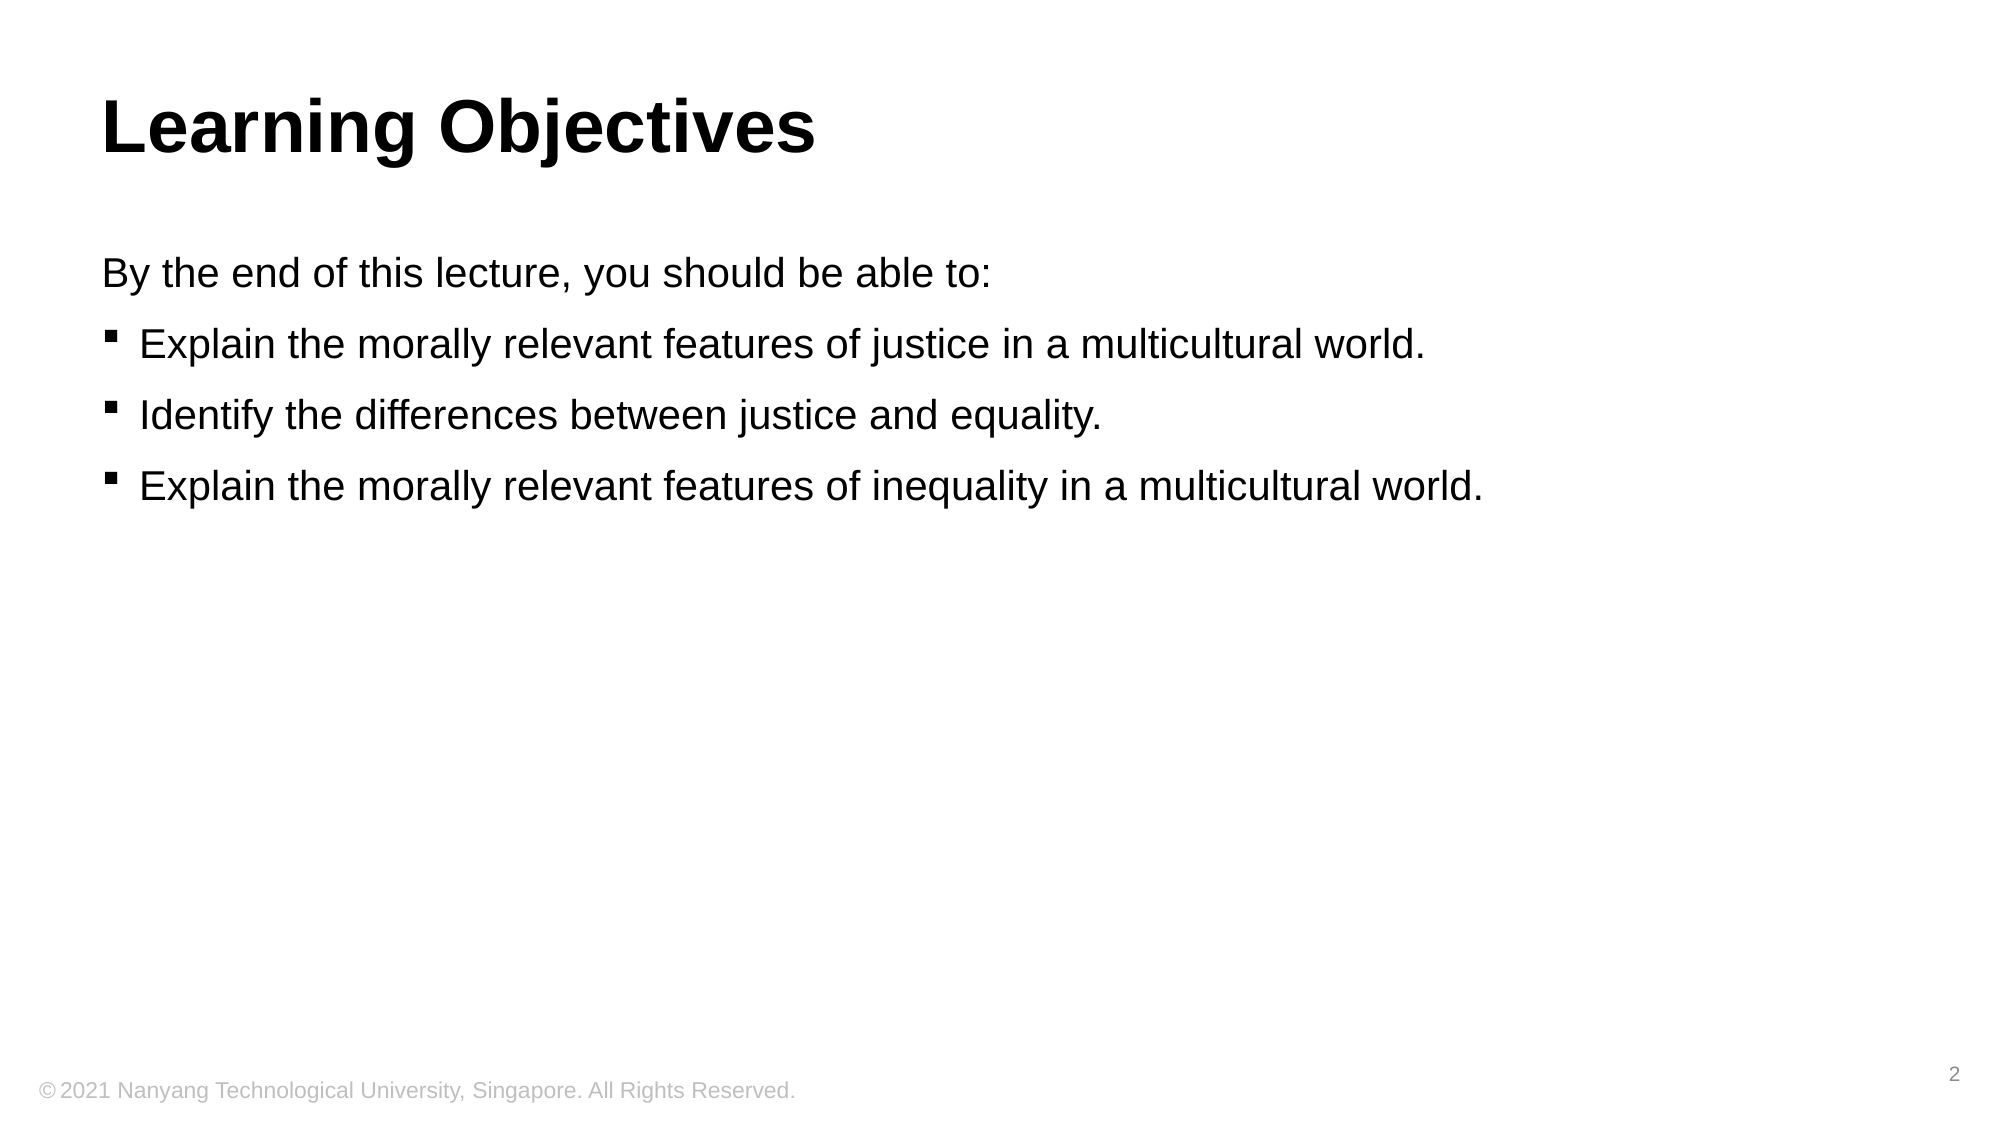

# Learning Objectives
By the end of this lecture, you should be able to:
Explain the morally relevant features of justice in a multicultural world.
Identify the differences between justice and equality.
Explain the morally relevant features of inequality in a multicultural world.
2